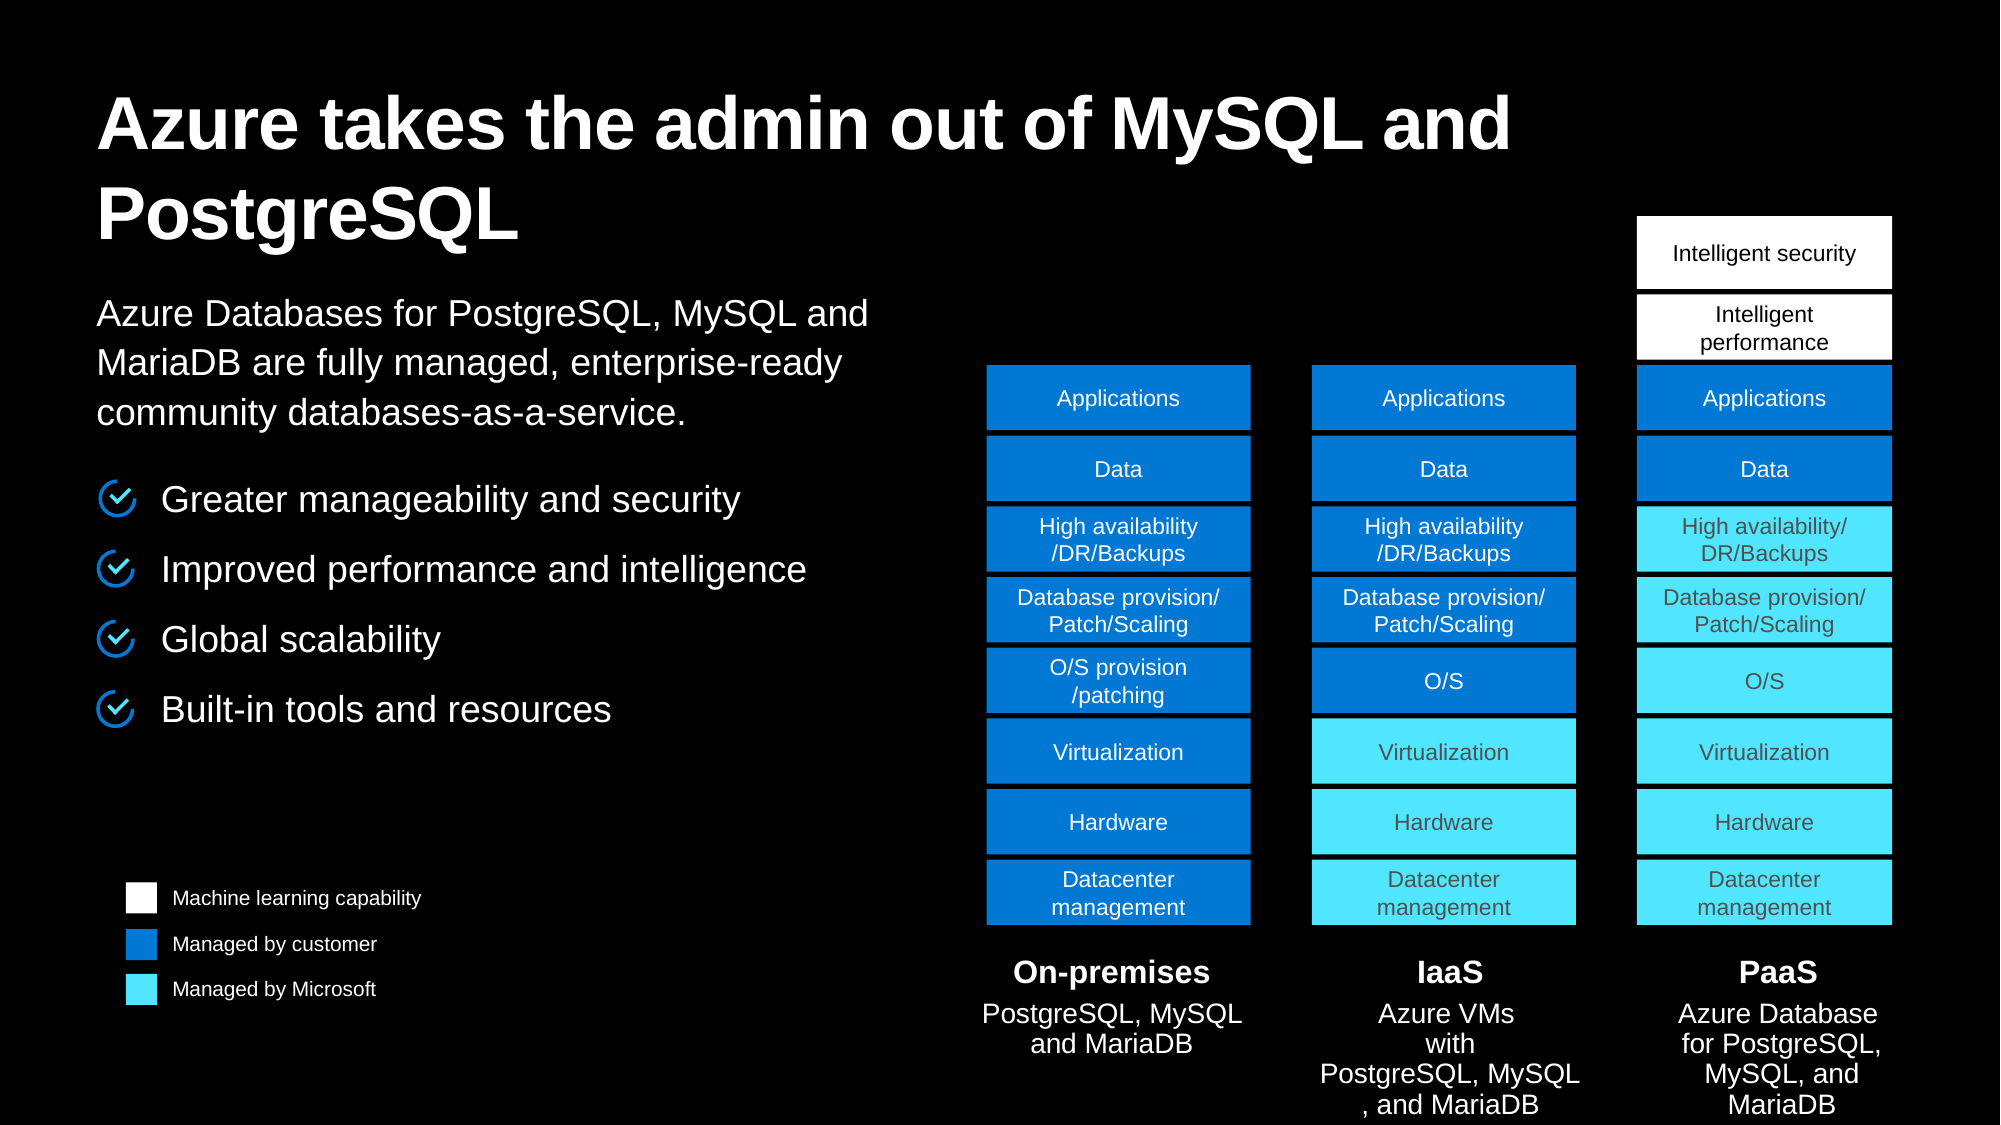

# Azure takes the admin out of MySQL and PostgreSQL
Intelligent security
Azure Databases for PostgreSQL, MySQL and MariaDB are fully managed, enterprise-ready community databases-as-a-service.
Intelligent performance
Applications
Applications
Applications
Data
Data
Data
Greater manageability and security
Improved performance and intelligence
Global scalability
Built-in tools and resources

High availability/ DR/Backups
High availability /DR/Backups
High availability /DR/Backups

Database provision/ Patch/Scaling
Database provision/ Patch/Scaling
Database provision/ Patch/Scaling

O/S
O/S provision /patching
O/S

Virtualization
Virtualization
Virtualization
Hardware
Hardware
Hardware
Datacenter management
Datacenter management
Datacenter management
Machine learning capability

Managed by customer

On-premises
PostgreSQL, MySQL and MariaDB
IaaS
Azure VMs
with PostgreSQL, MySQL, and MariaDB
PaaS
Azure Database
for PostgreSQL, MySQL, and MariaDB
Managed by Microsoft